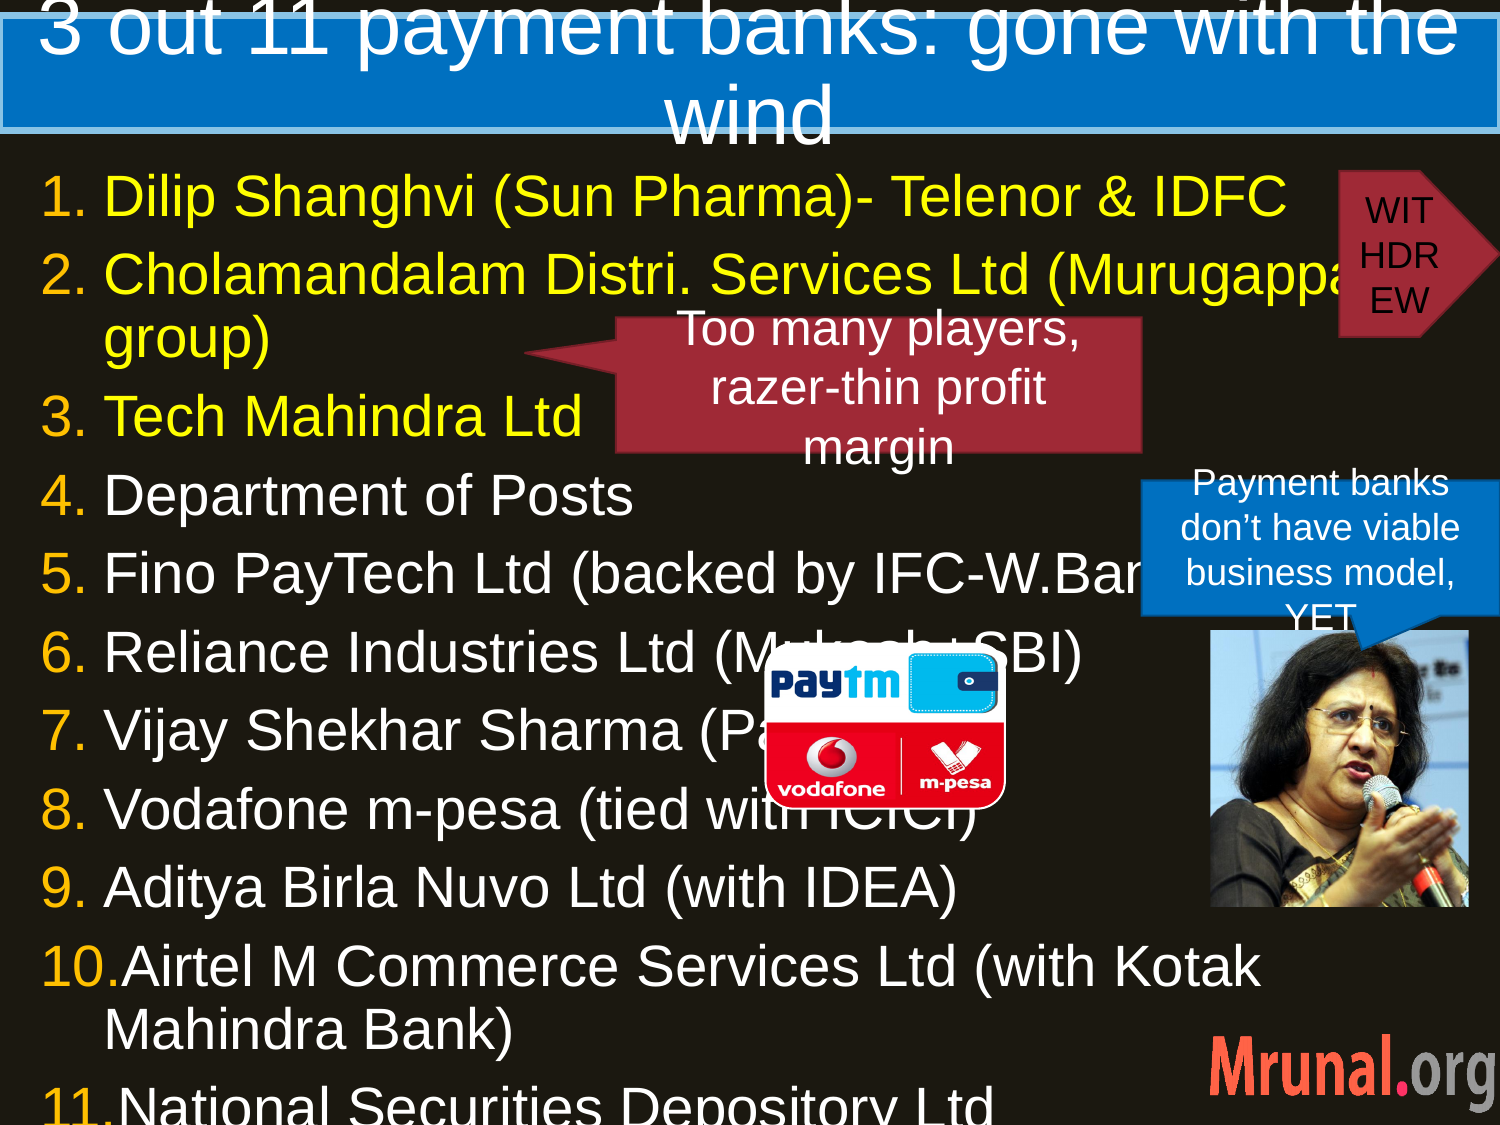

# 3 out 11 payment banks: gone with the wind
Dilip Shanghvi (Sun Pharma)- Telenor & IDFC
Cholamandalam Distri. Services Ltd (Murugappa group)
Tech Mahindra Ltd
Department of Posts
Fino PayTech Ltd (backed by IFC-W.Bank)
Reliance Industries Ltd (Mukesh+SBI)
Vijay Shekhar Sharma (Paytm)
Vodafone m-pesa (tied with ICICI)
Aditya Birla Nuvo Ltd (with IDEA)
Airtel M Commerce Services Ltd (with Kotak Mahindra Bank)
National Securities Depository Ltd
WITHDREW
Too many players, razer-thin profit margin
Payment banks don’t have viable business model, YET